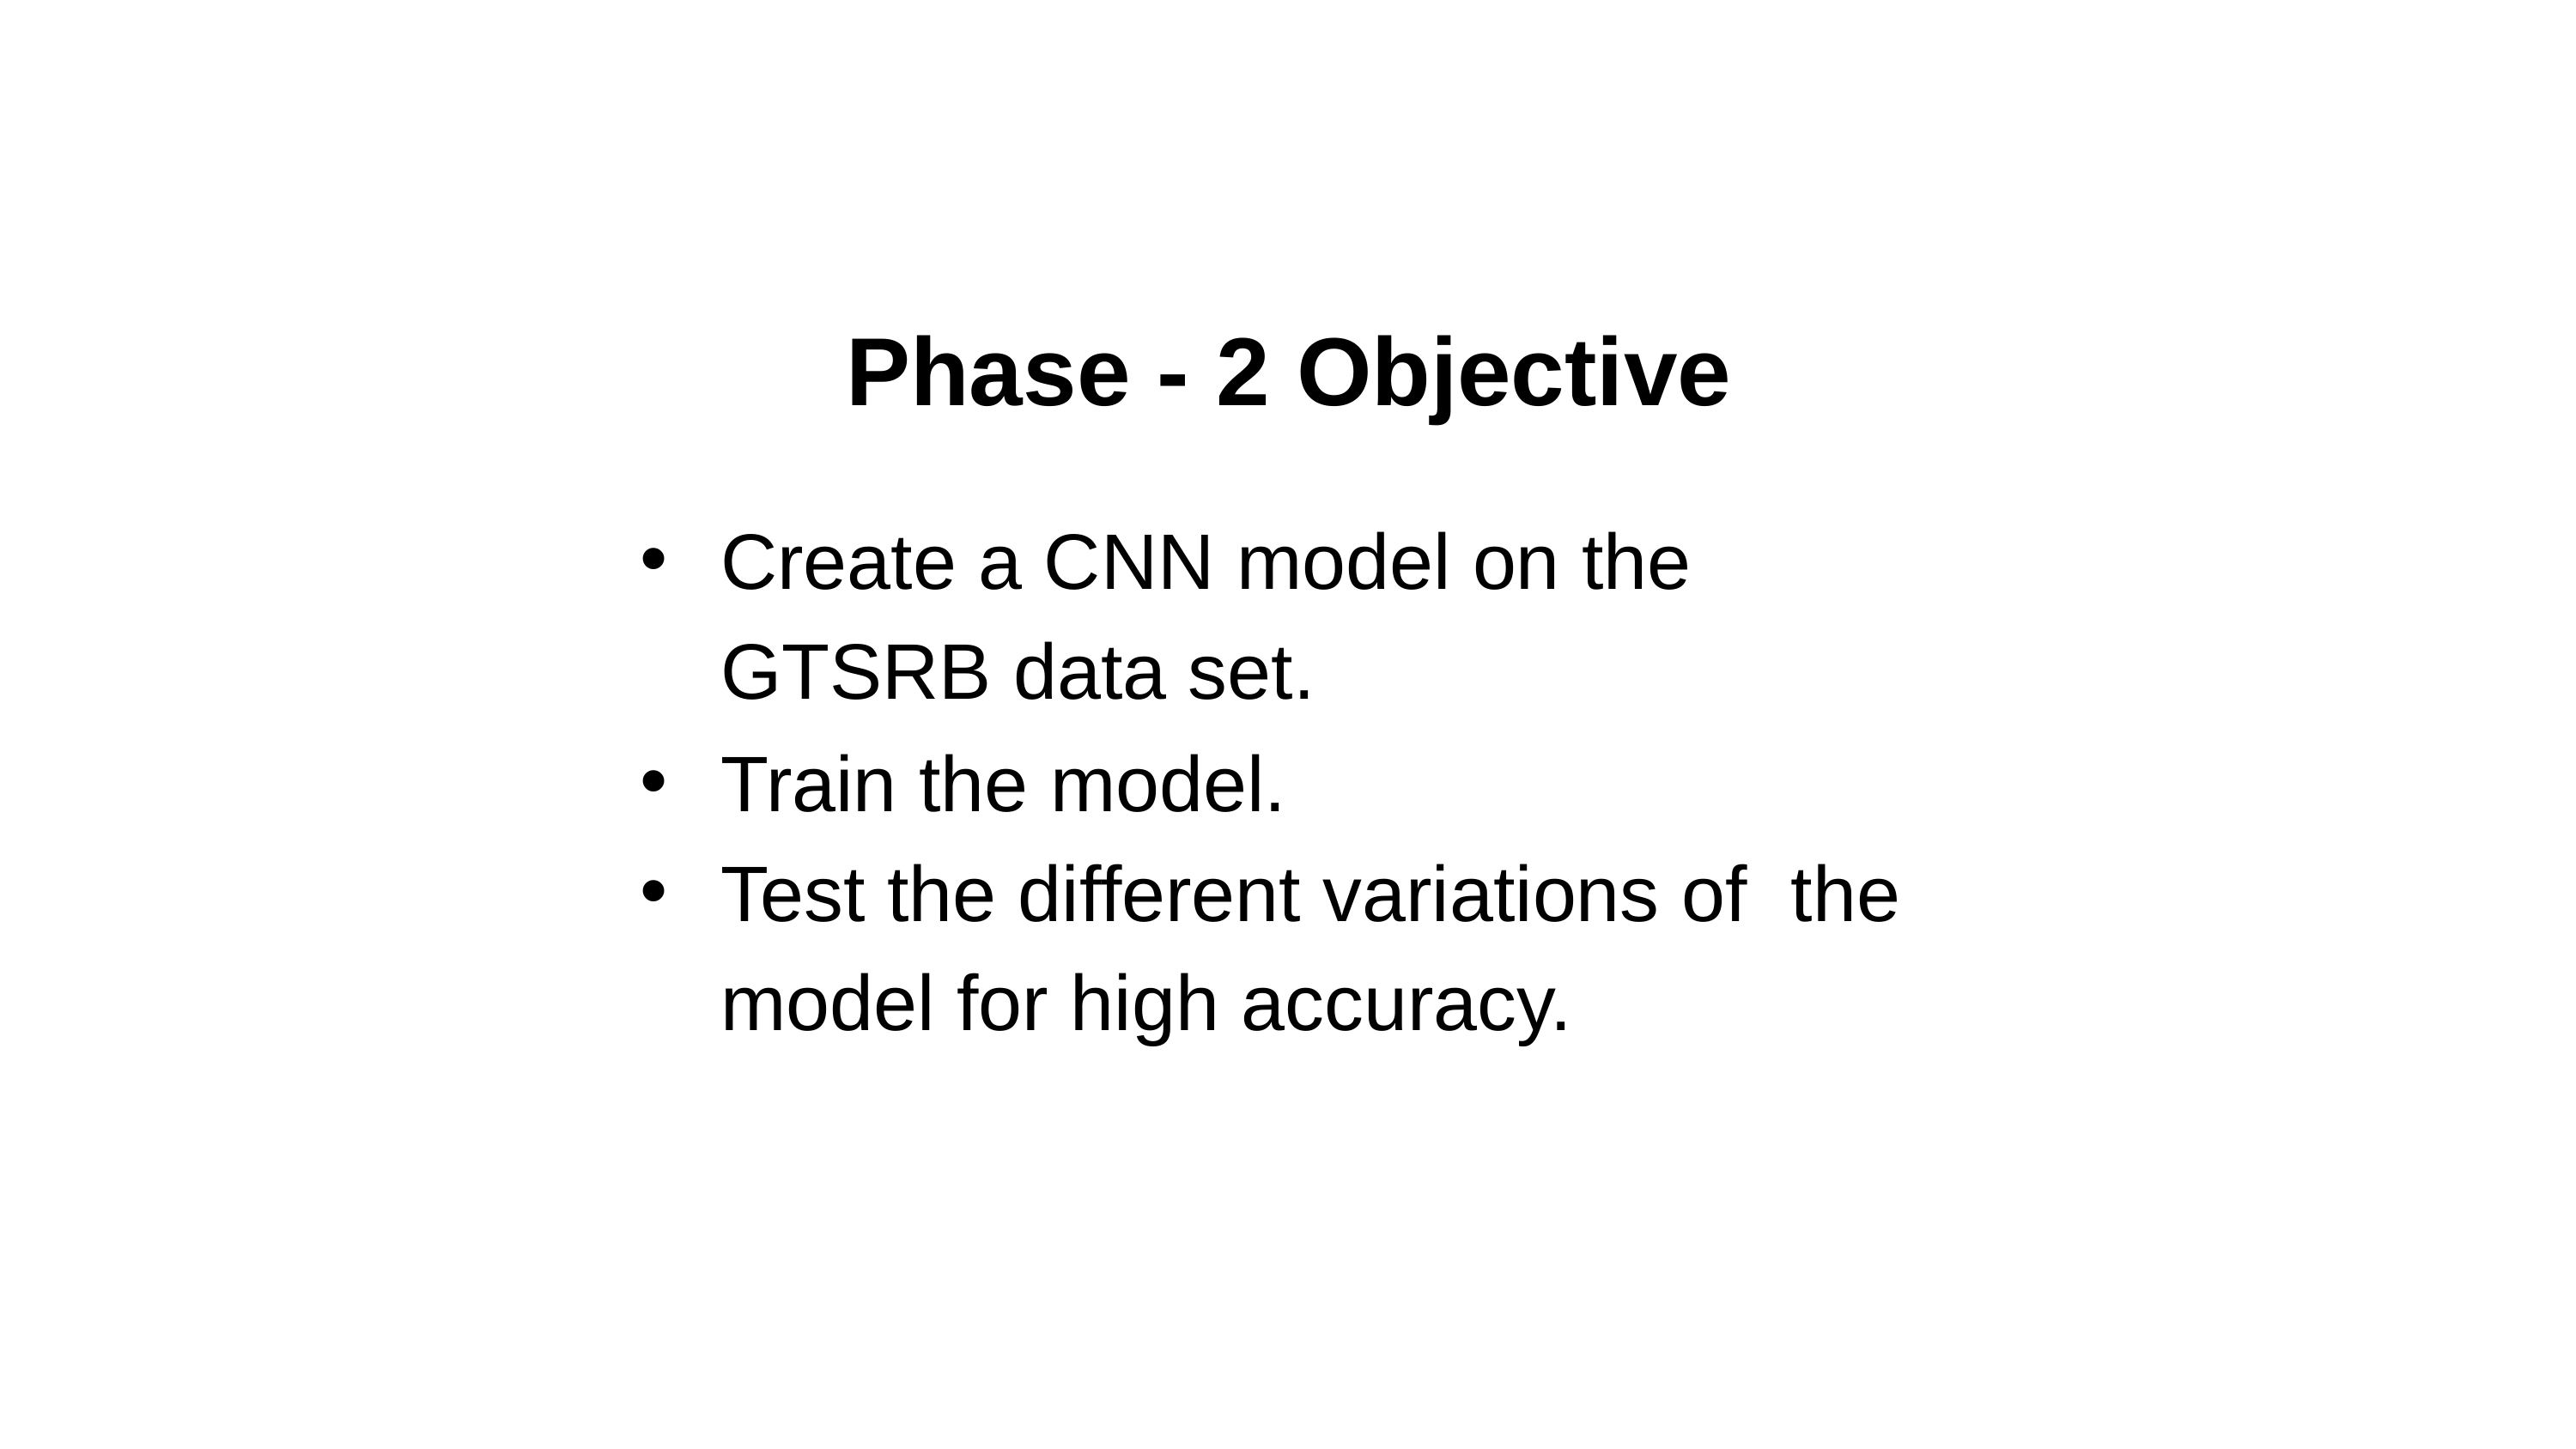

# Phase - 2 Objective
Create a CNN model on the  GTSRB data set.
Train the model.
Test the different variations of  the model for high accuracy.